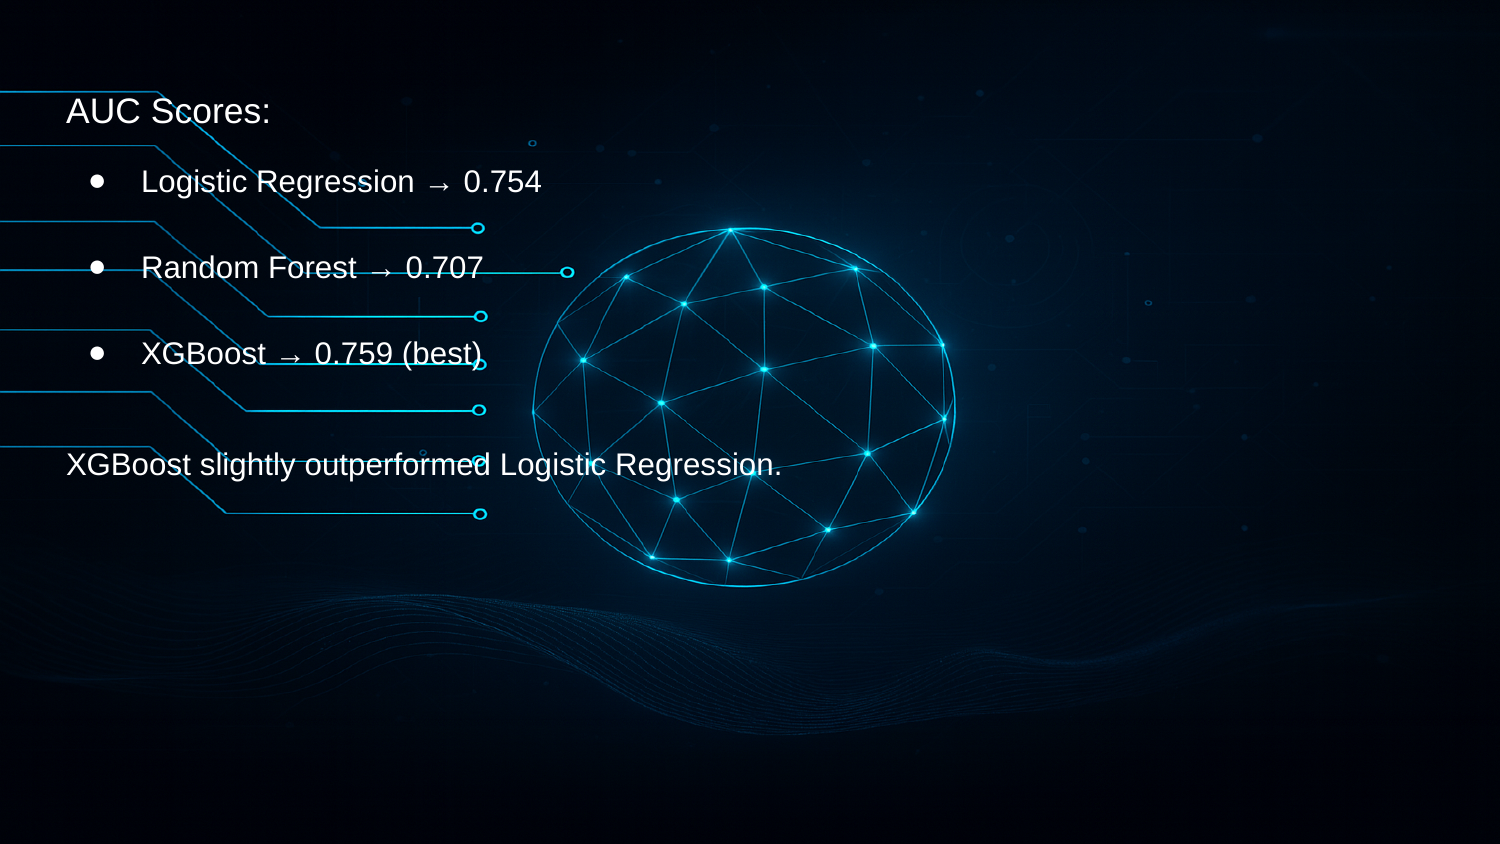

AUC Scores:
Logistic Regression → 0.754
Random Forest → 0.707
XGBoost → 0.759 (best)
XGBoost slightly outperformed Logistic Regression.